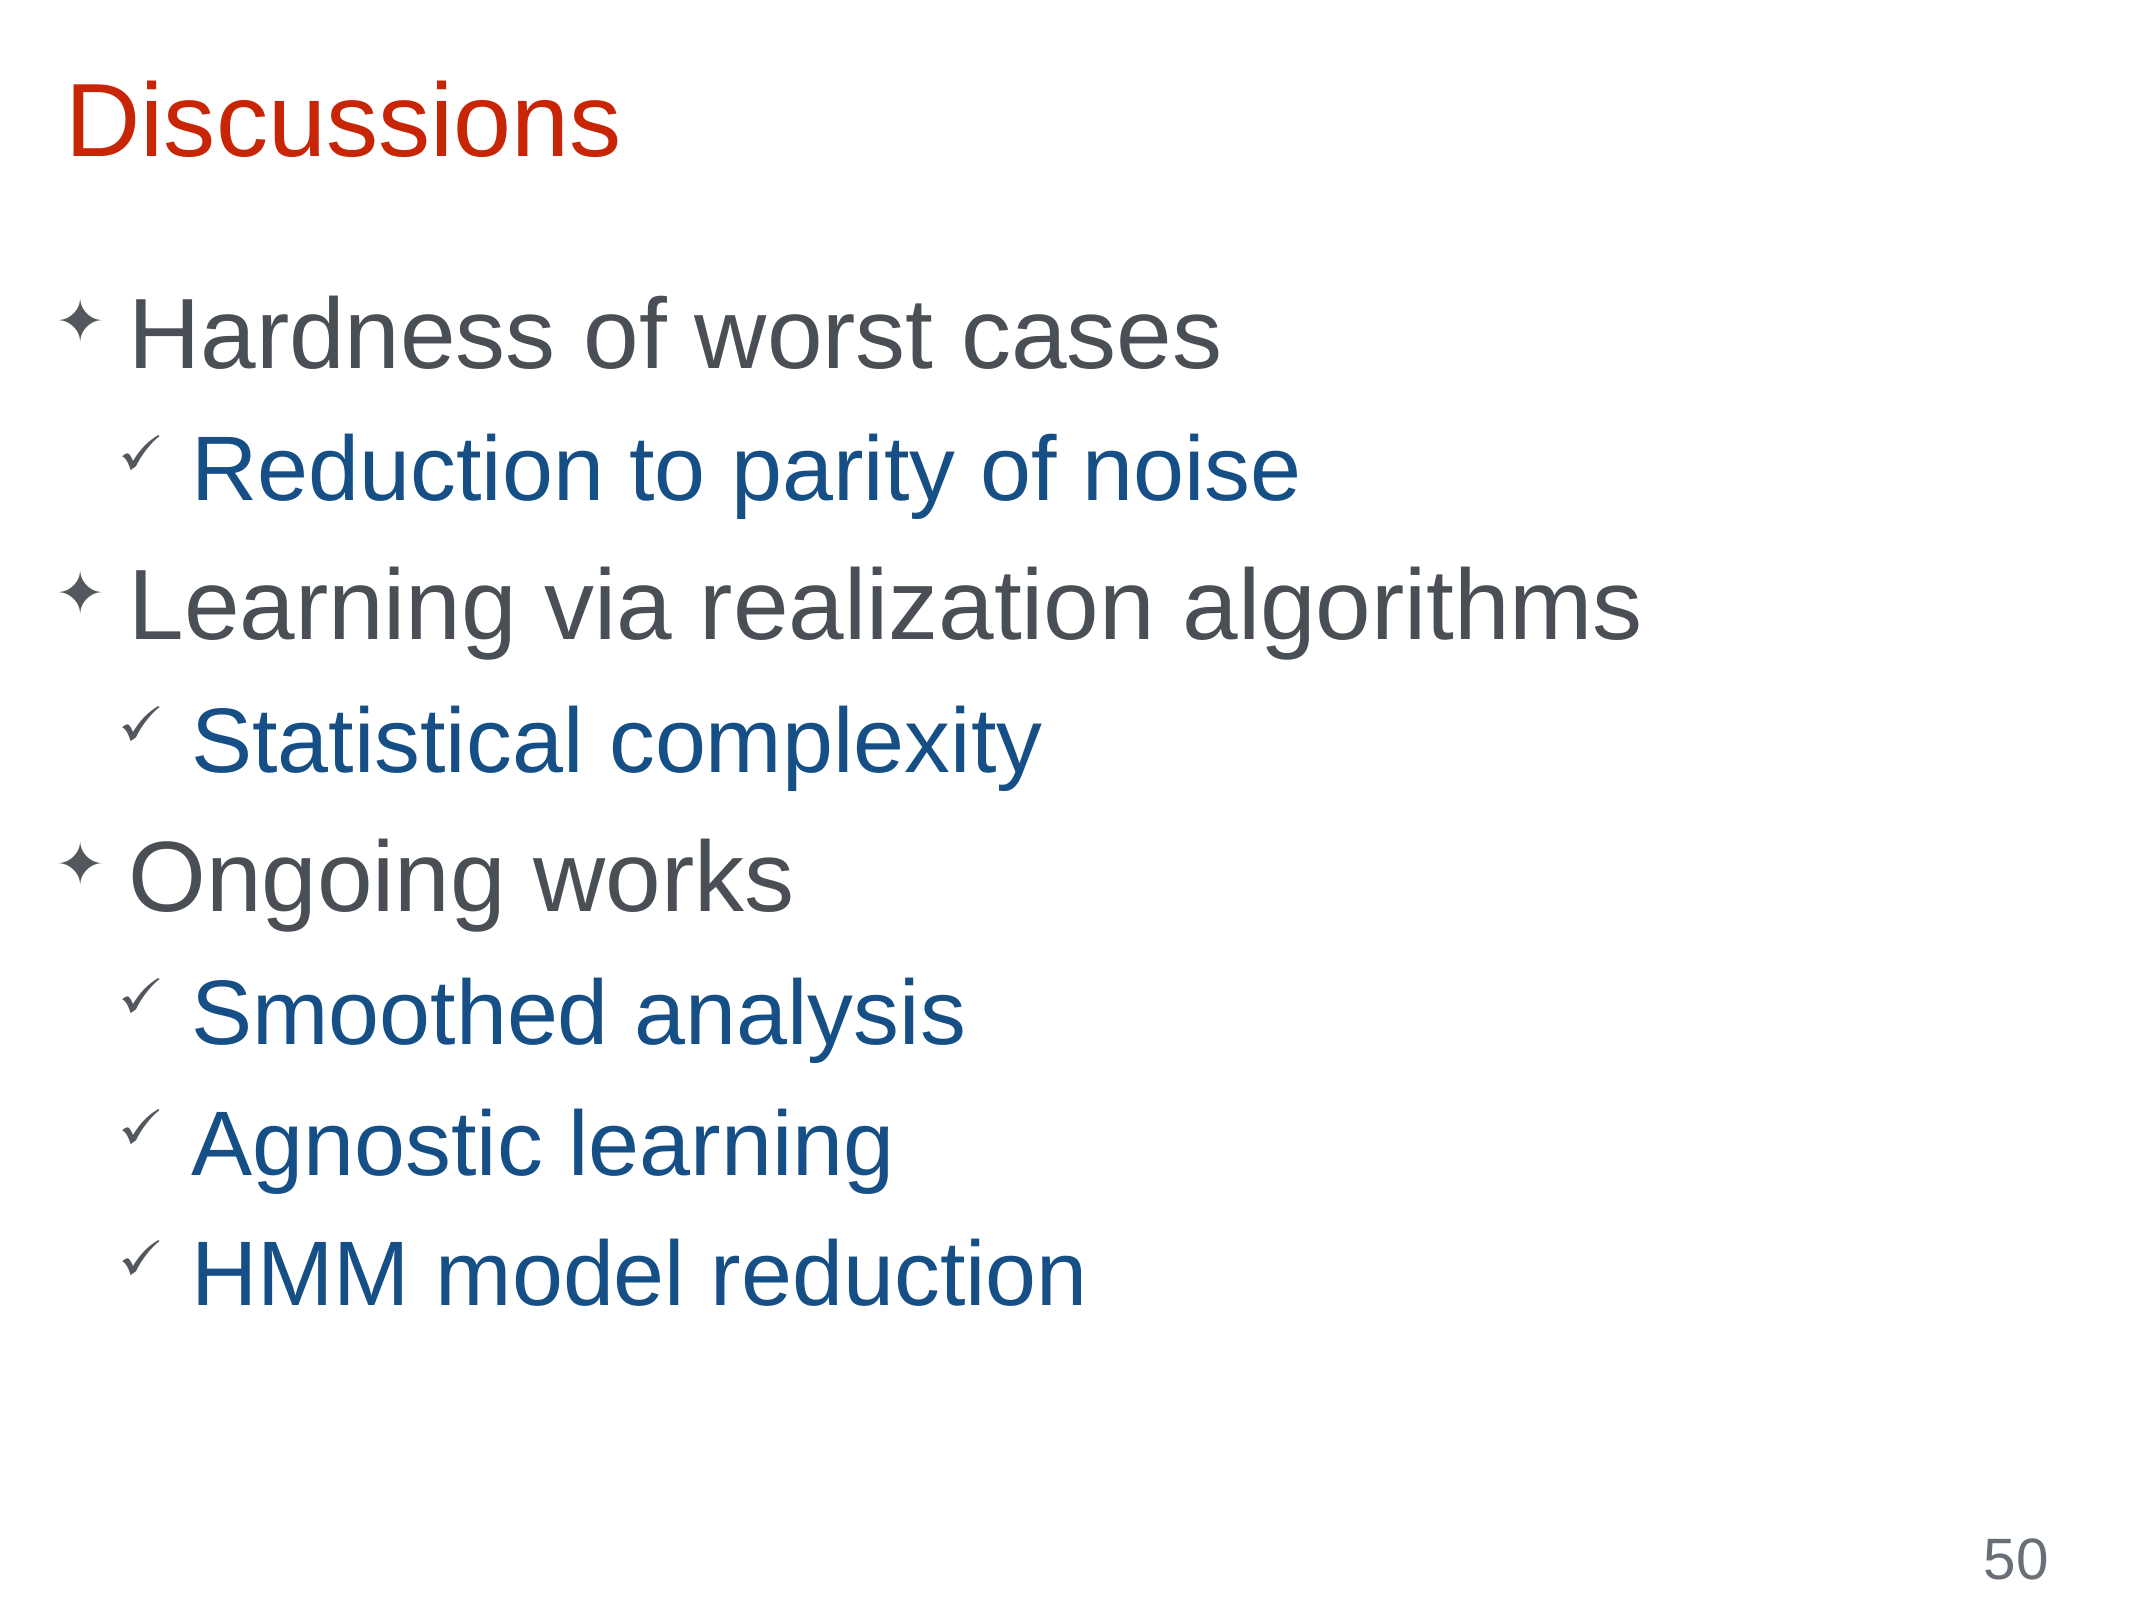

# Discussions
Hardness of worst cases
Reduction to parity of noise
Learning via realization algorithms
Statistical complexity
Ongoing works
Smoothed analysis
Agnostic learning
HMM model reduction